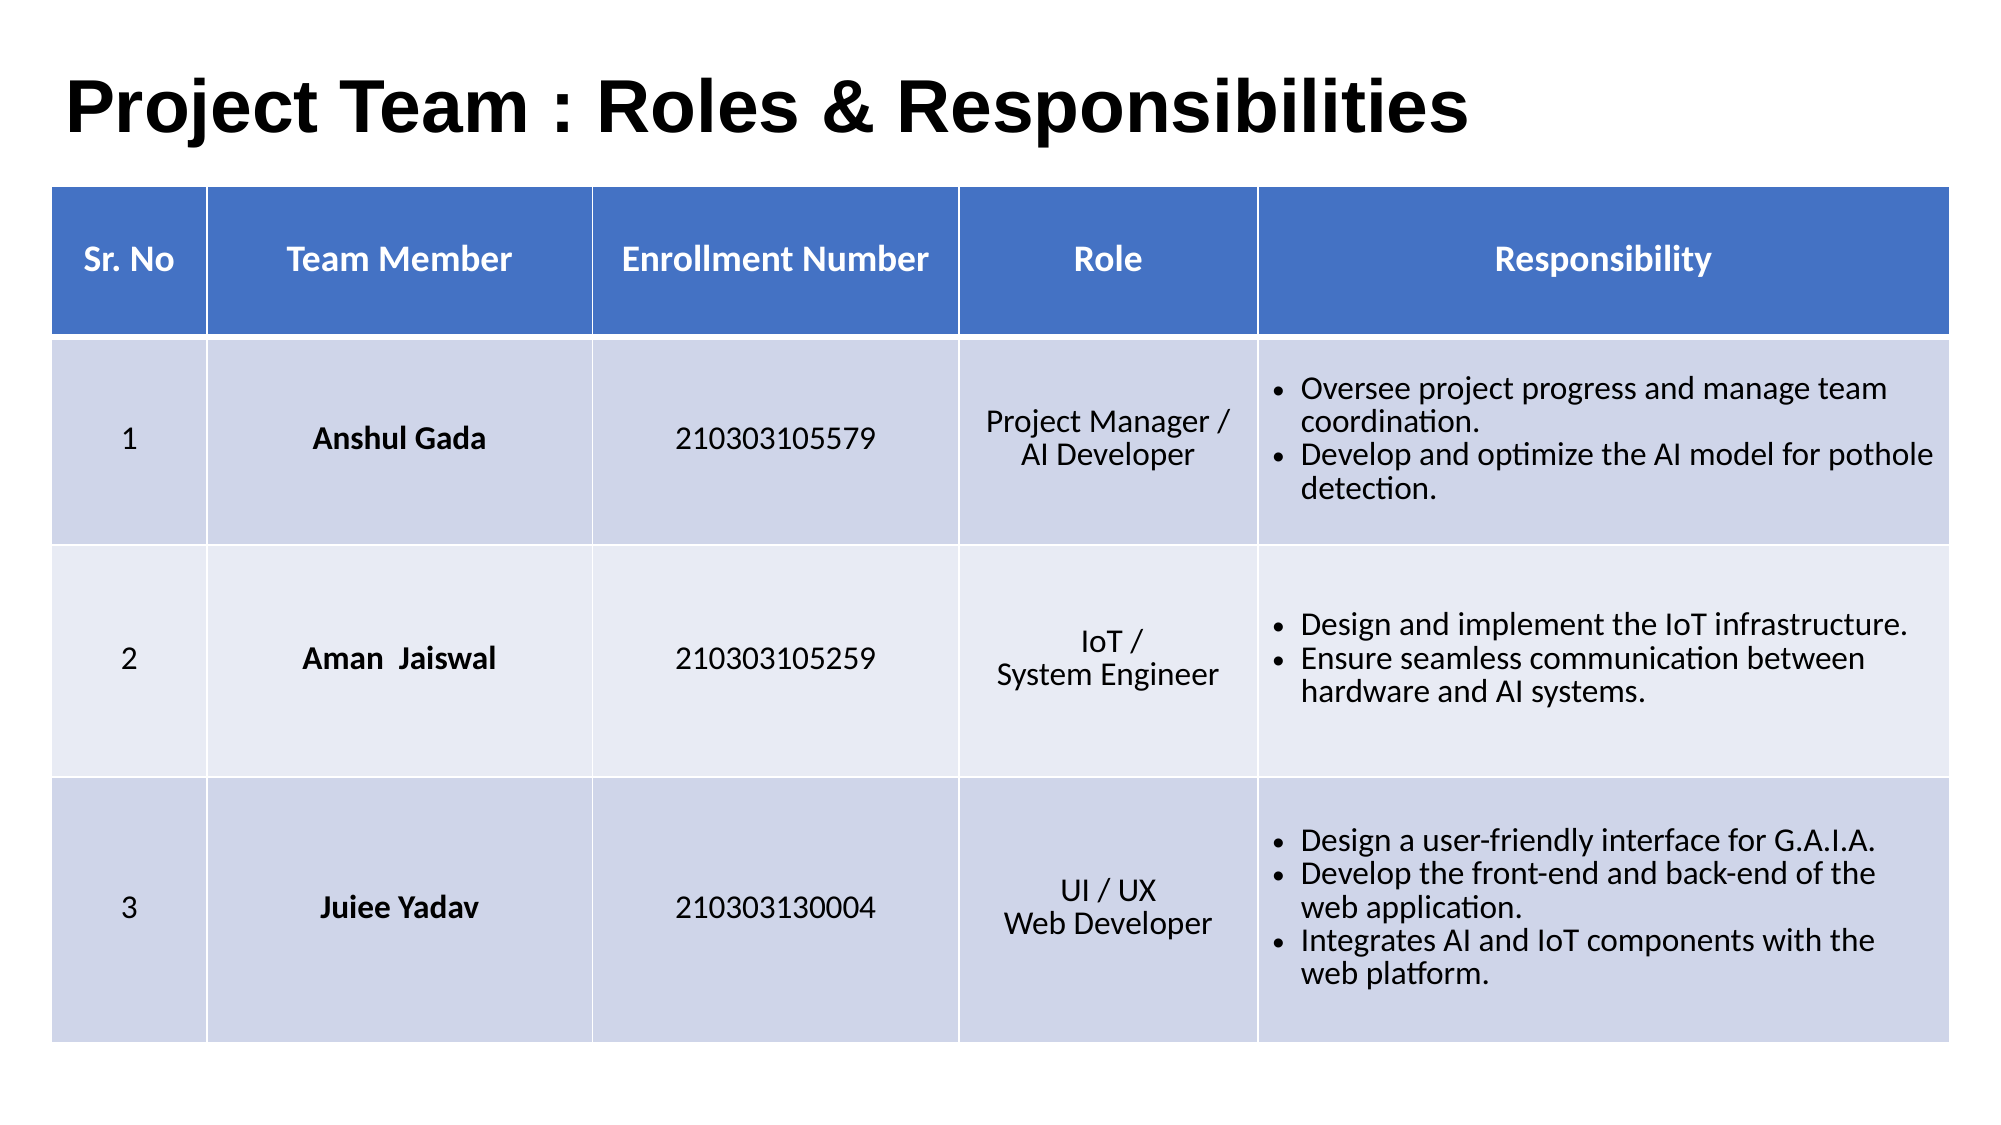

# Project Team : Roles & Responsibilities

| Sr. No | Team Member | Enrollment Number | Role | Responsibility |
| --- | --- | --- | --- | --- |
| 1 | Anshul Gada | 210303105579 | Project Manager / AI Developer | Oversee project progress and manage team coordination. Develop and optimize the AI model for pothole detection. |
| 2 | Aman Jaiswal | 210303105259 | IoT / System Engineer | Design and implement the IoT infrastructure. Ensure seamless communication between hardware and AI systems. |
| 3 | Juiee Yadav | 210303130004 | UI / UX Web Developer | Design a user-friendly interface for G.A.I.A. Develop the front-end and back-end of the web application. Integrates AI and IoT components with the web platform. |